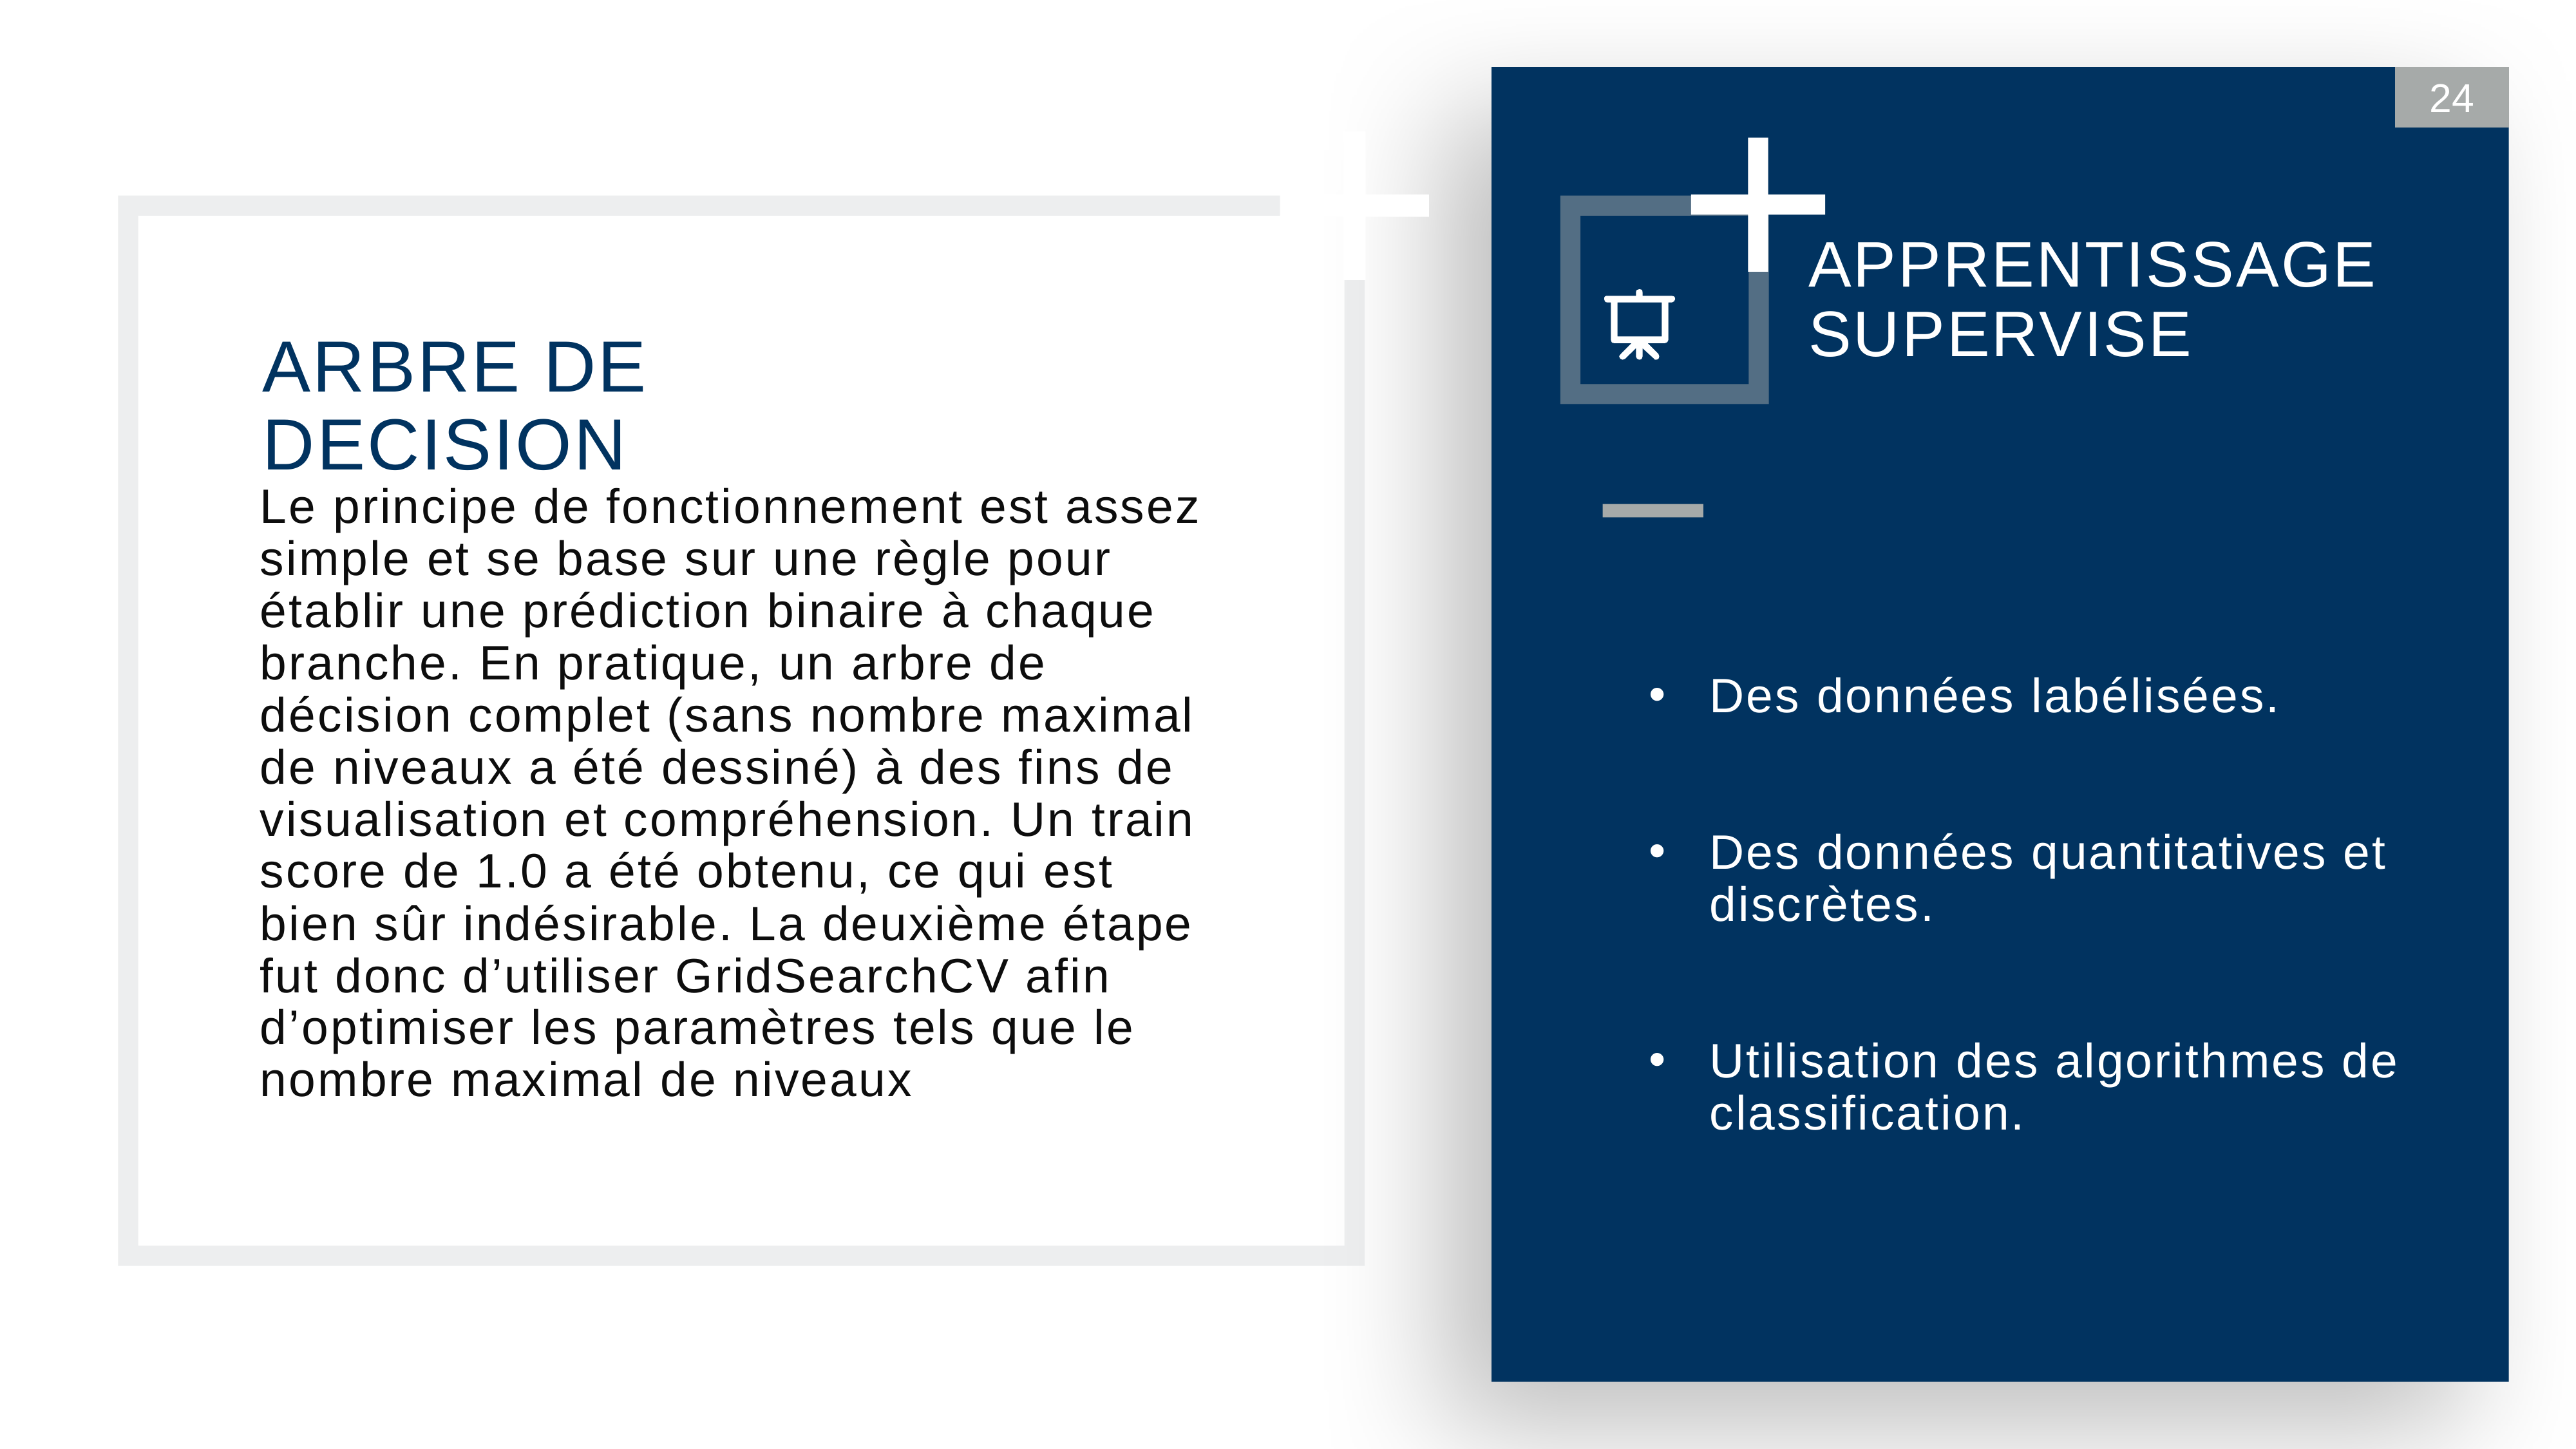

24

APPRENTISSAGE
SUPERVISE

ARBRE DE DECISION
Le principe de fonctionnement est assez simple et se base sur une règle pour établir une prédiction binaire à chaque branche. En pratique, un arbre de décision complet (sans nombre maximal de niveaux a été dessiné) à des fins de visualisation et compréhension. Un train score de 1.0 a été obtenu, ce qui est bien sûr indésirable. La deuxième étape fut donc d’utiliser GridSearchCV afin d’optimiser les paramètres tels que le nombre maximal de niveaux

Des données labélisées.

Des données quantitatives et discrètes.

Utilisation des algorithmes de classification.